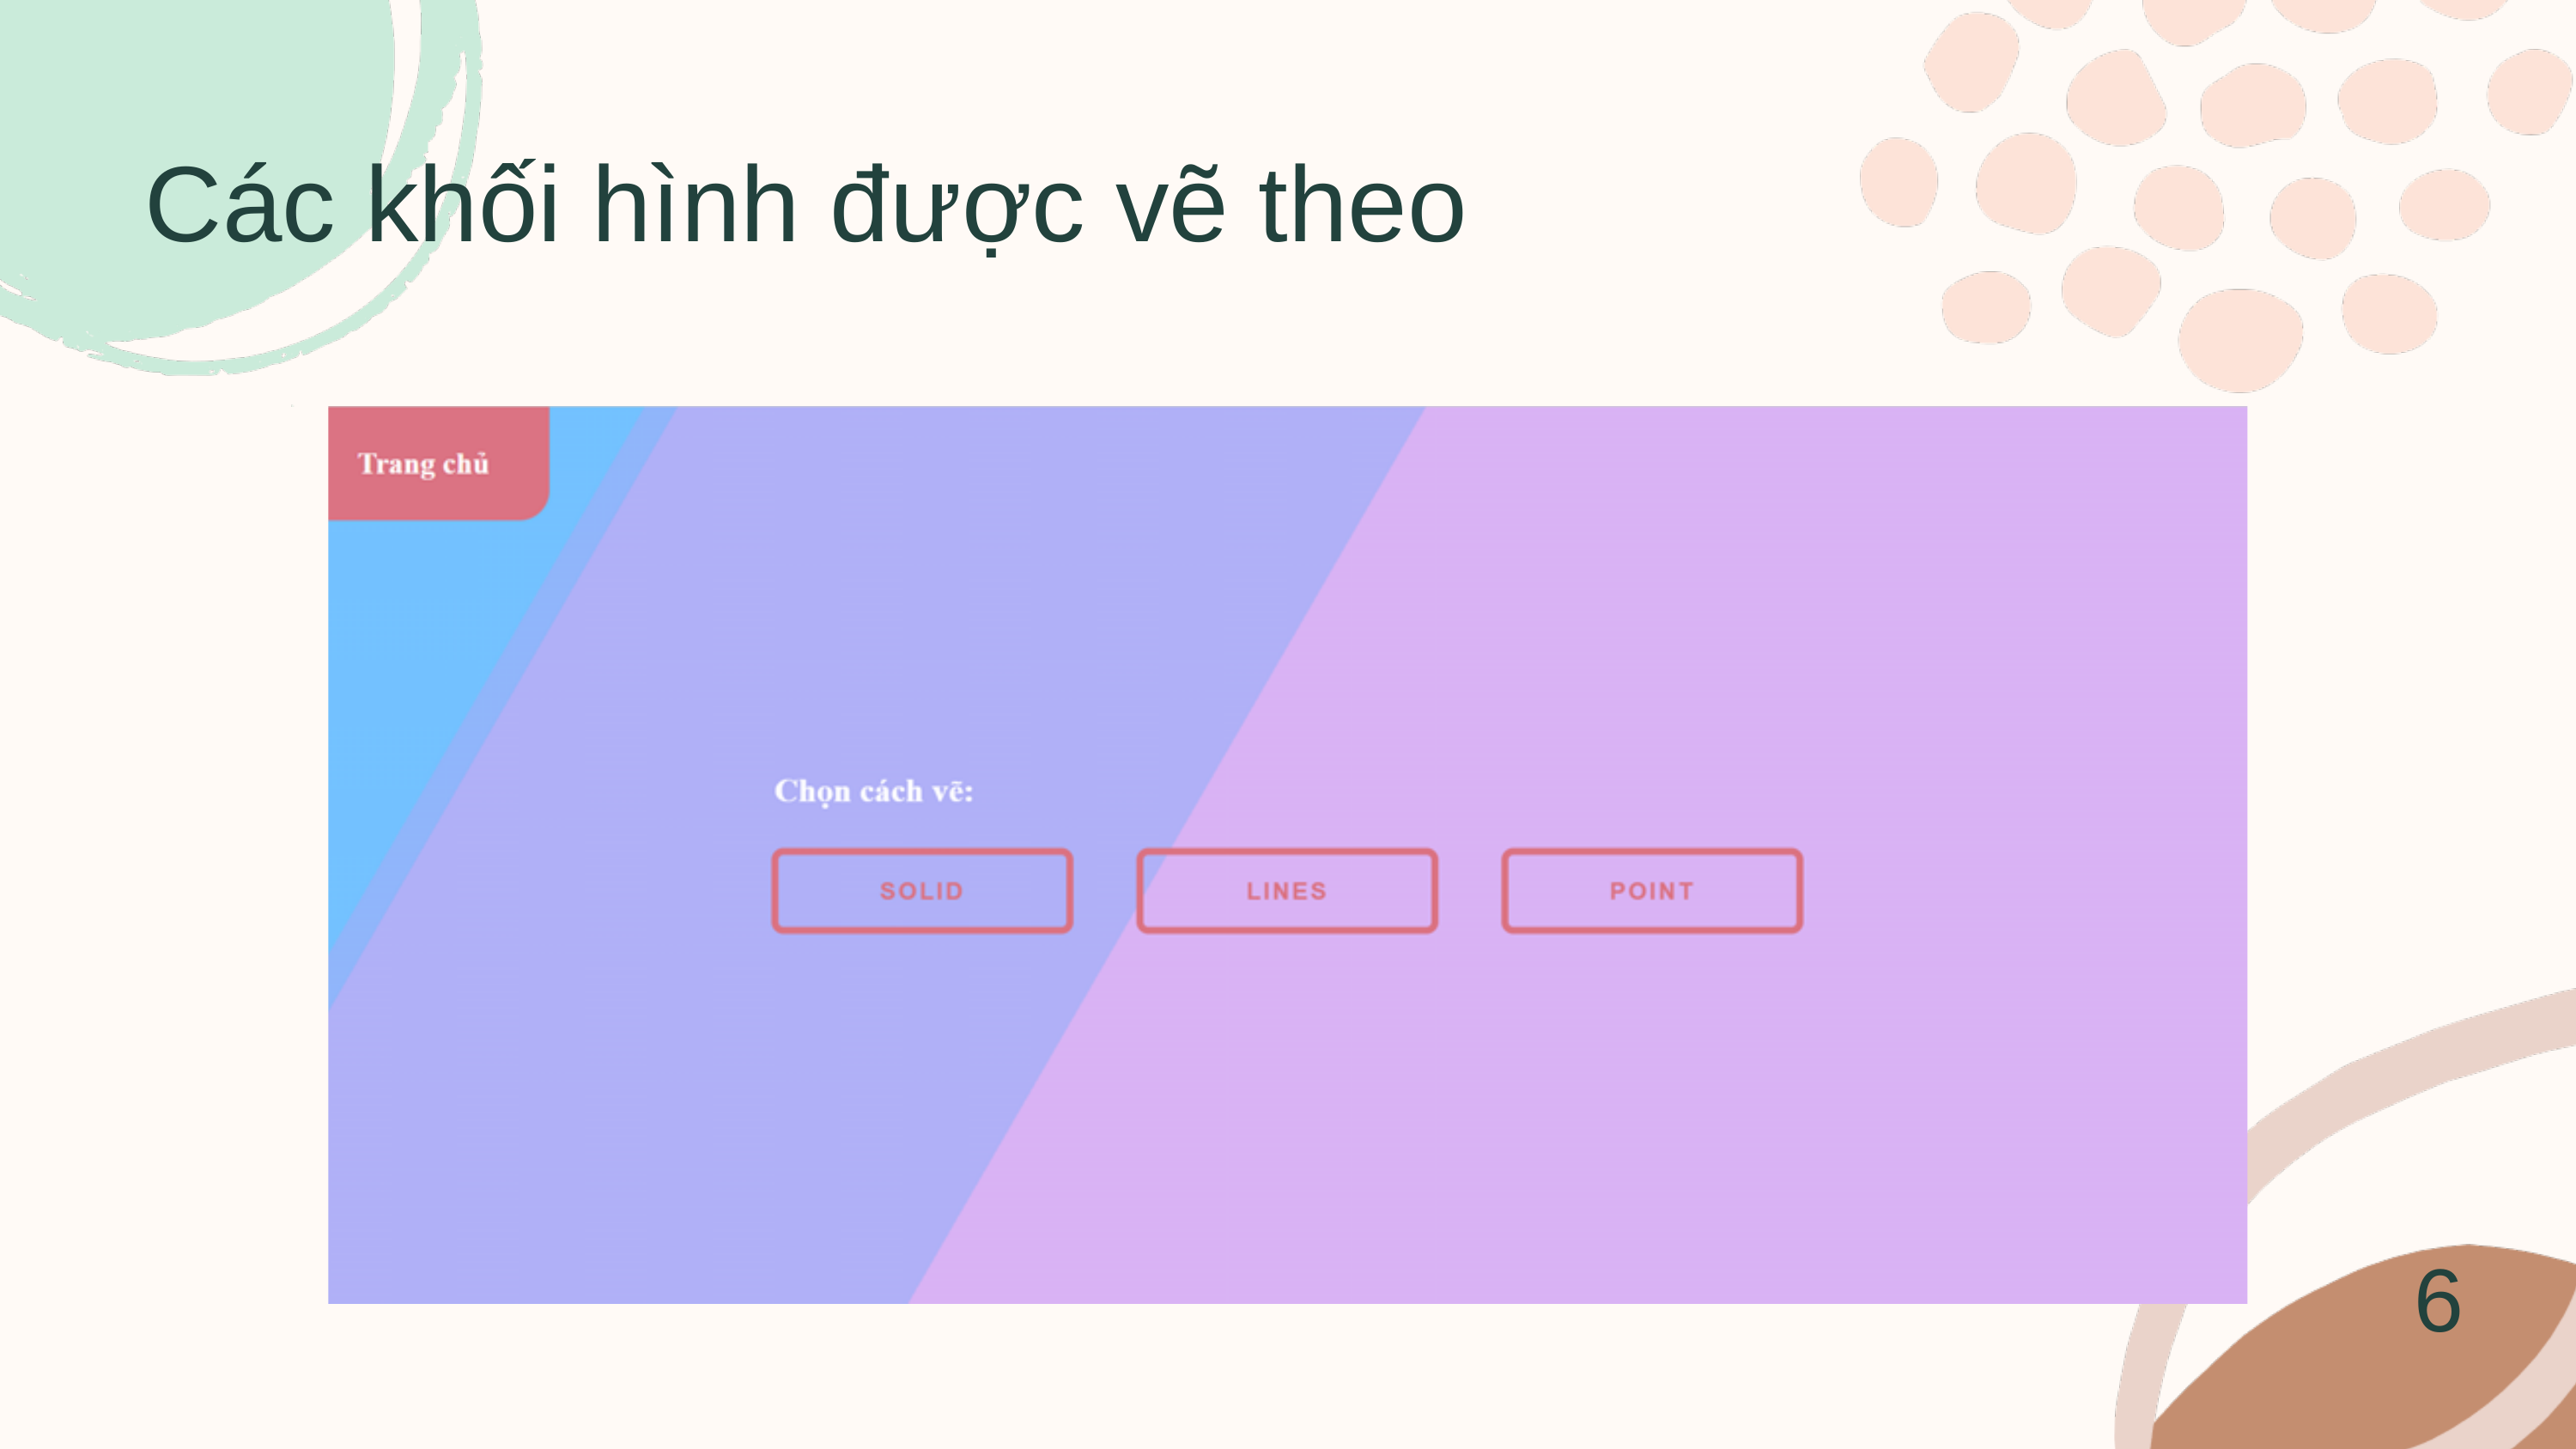

Các khối hình được vẽ theo

6